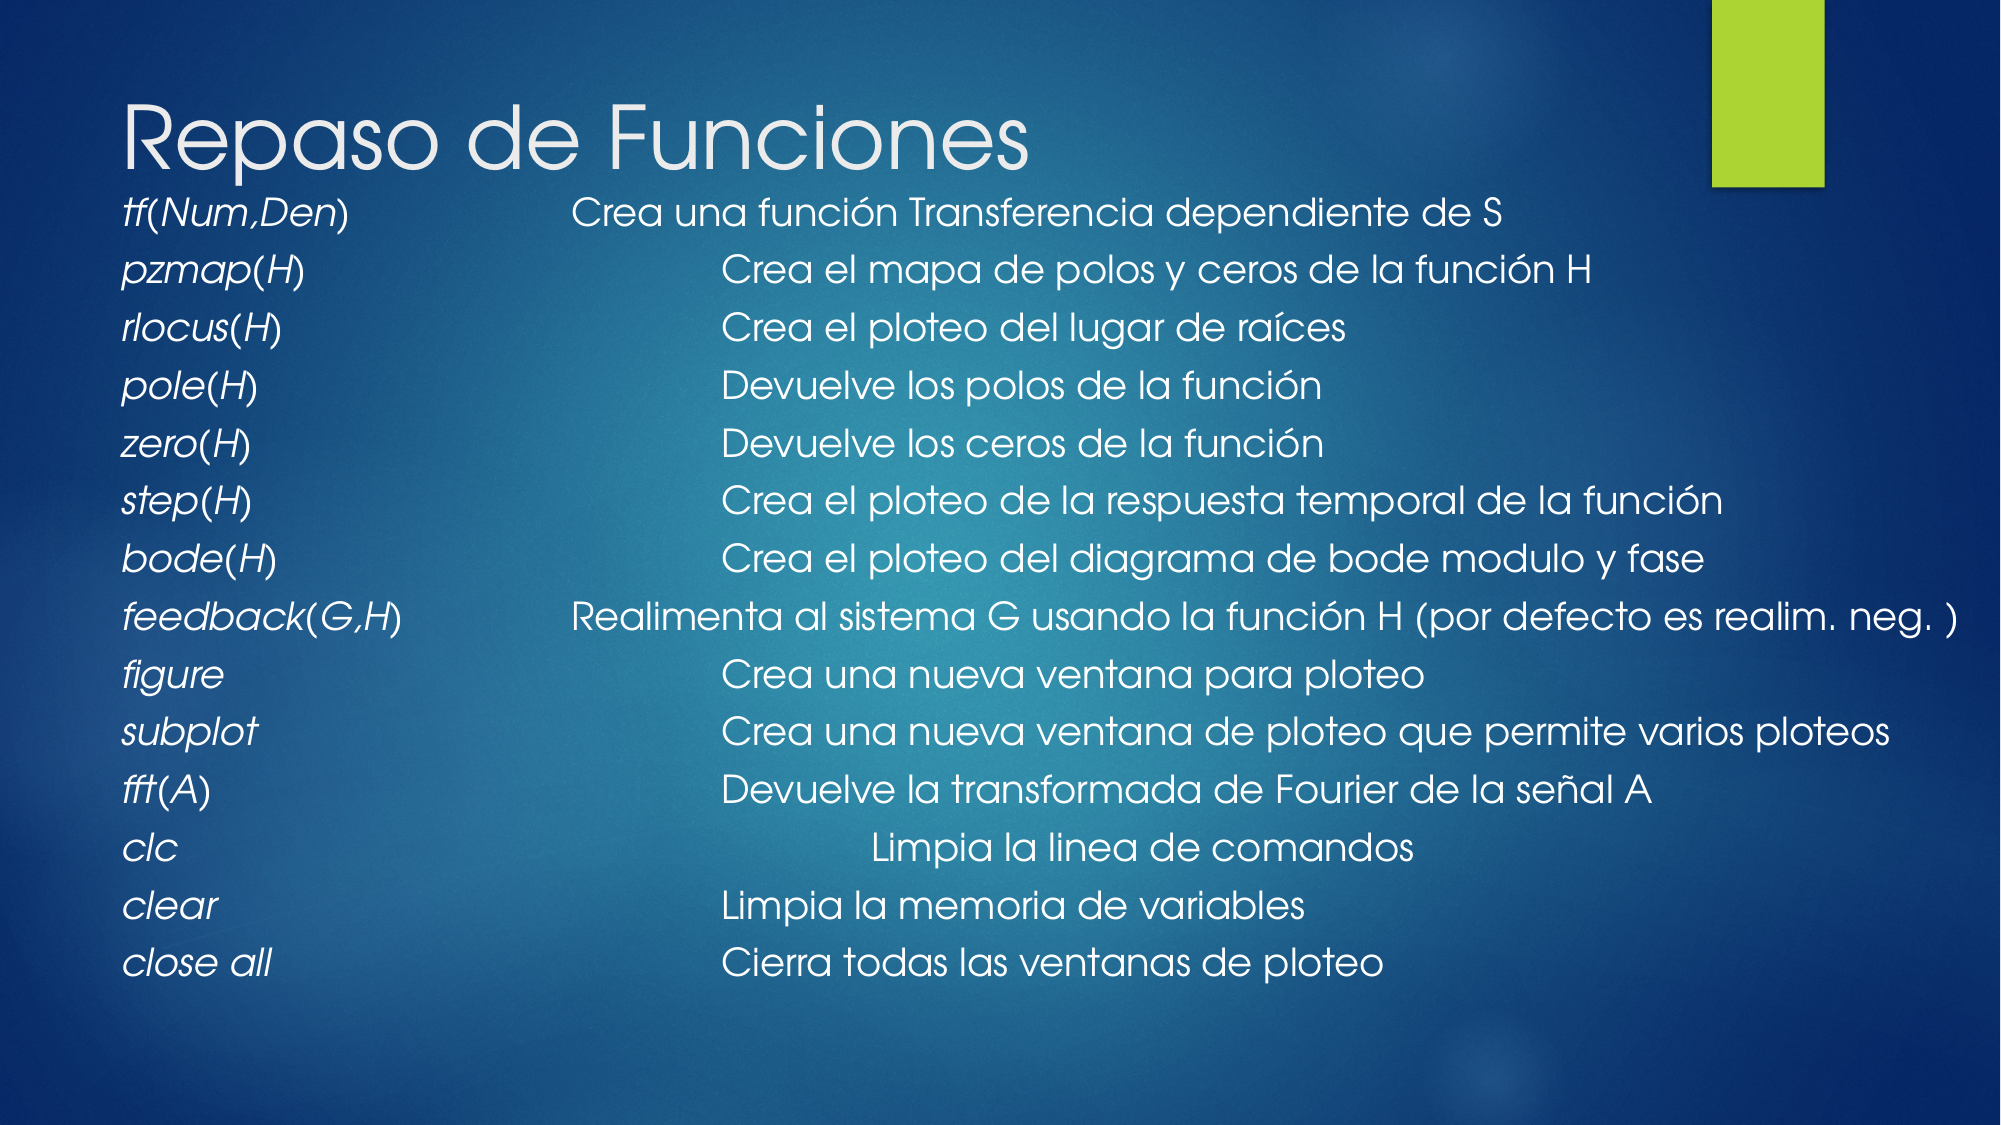

# Repaso de Funciones
tf(Num,Den)		Crea una función Transferencia dependiente de S
pzmap(H)			Crea el mapa de polos y ceros de la función H
rlocus(H)			Crea el ploteo del lugar de raíces
pole(H)				Devuelve los polos de la función
zero(H)				Devuelve los ceros de la función
step(H)				Crea el ploteo de la respuesta temporal de la función
bode(H)			Crea el ploteo del diagrama de bode modulo y fase
feedback(G,H)		Realimenta al sistema G usando la función H (por defecto es realim. neg. )
figure				Crea una nueva ventana para ploteo
subplot				Crea una nueva ventana de ploteo que permite varios ploteos
fft(A)				Devuelve la transformada de Fourier de la señal A
clc					Limpia la linea de comandos
clear				Limpia la memoria de variables
close all			Cierra todas las ventanas de ploteo